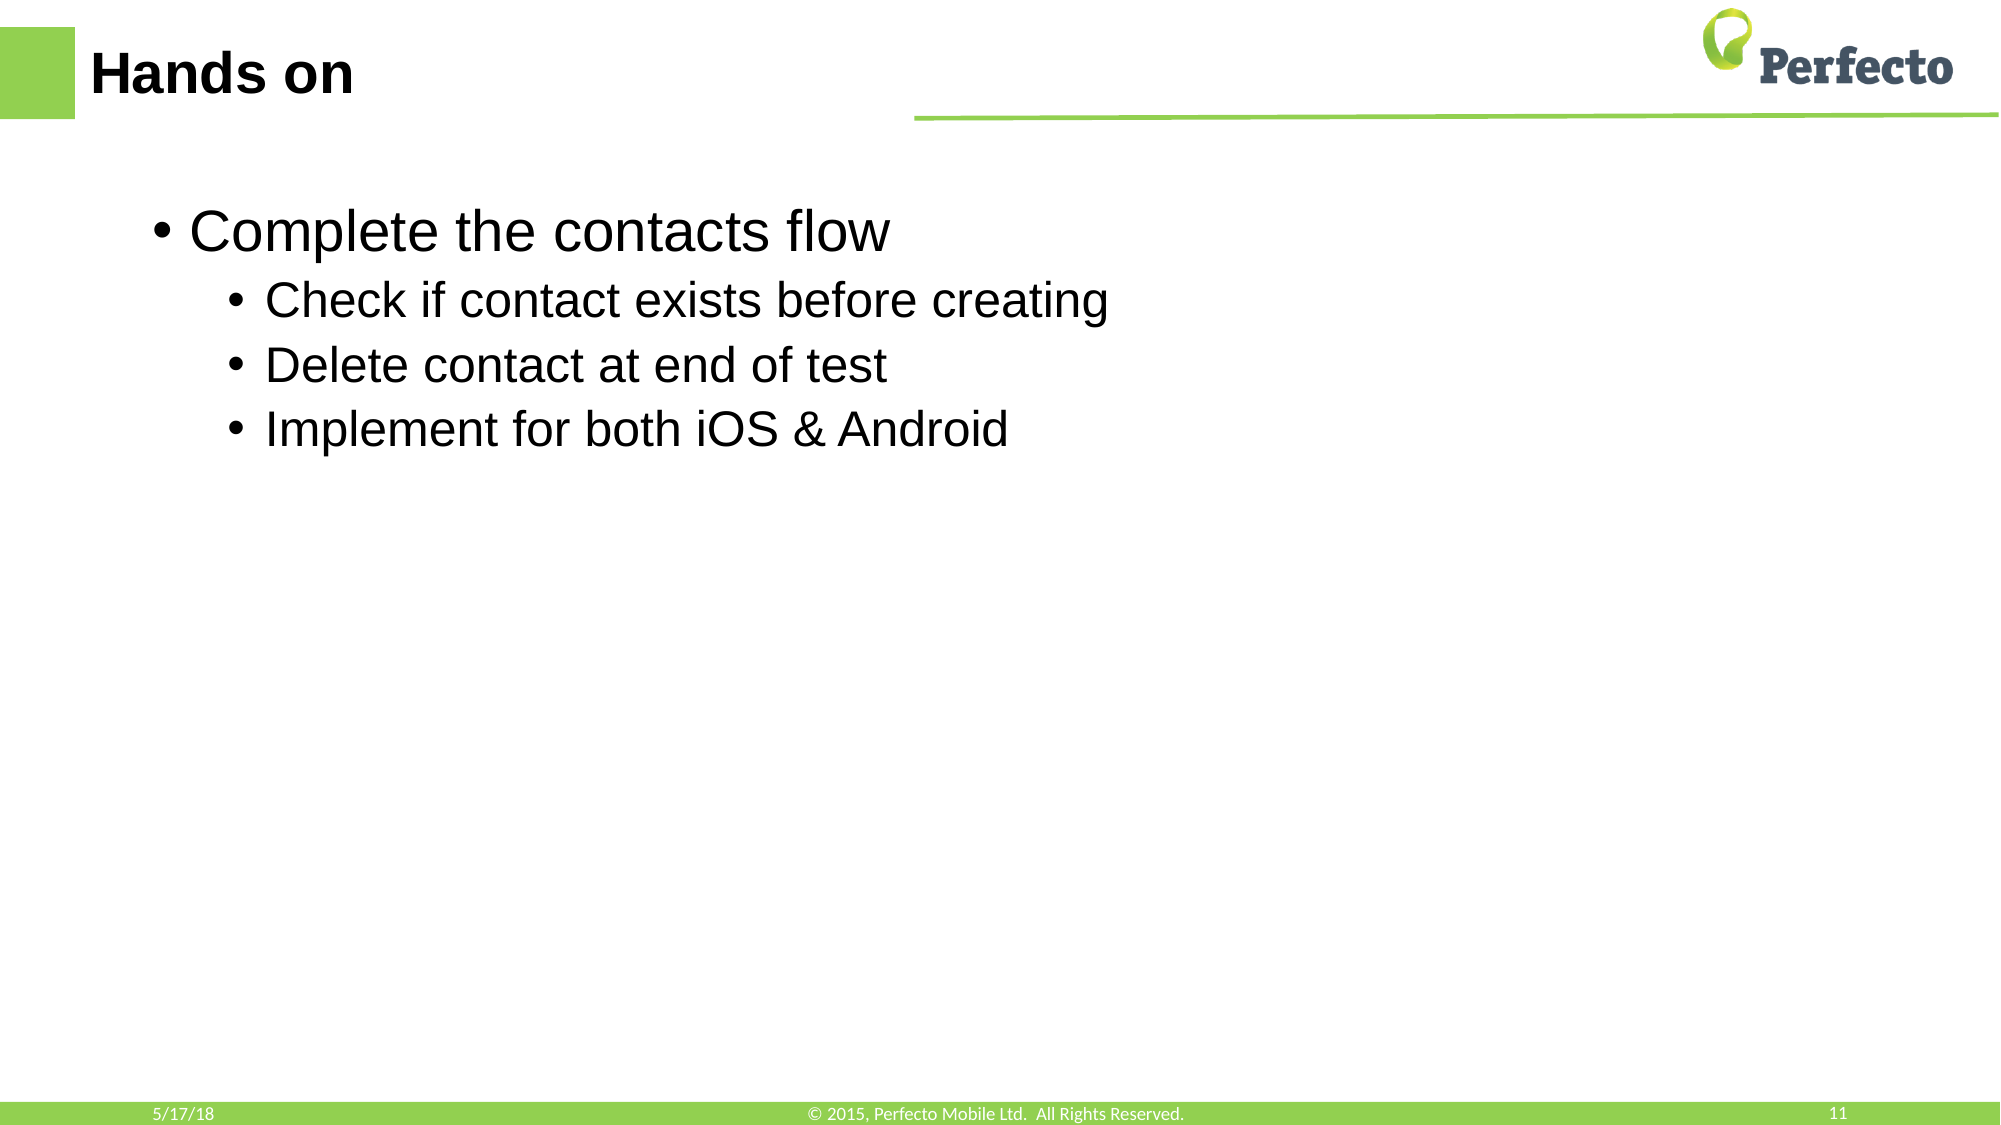

# Hands on
Complete the contacts flow
Check if contact exists before creating
Delete contact at end of test
Implement for both iOS & Android
5/17/18
© 2015, Perfecto Mobile Ltd.  All Rights Reserved.
11